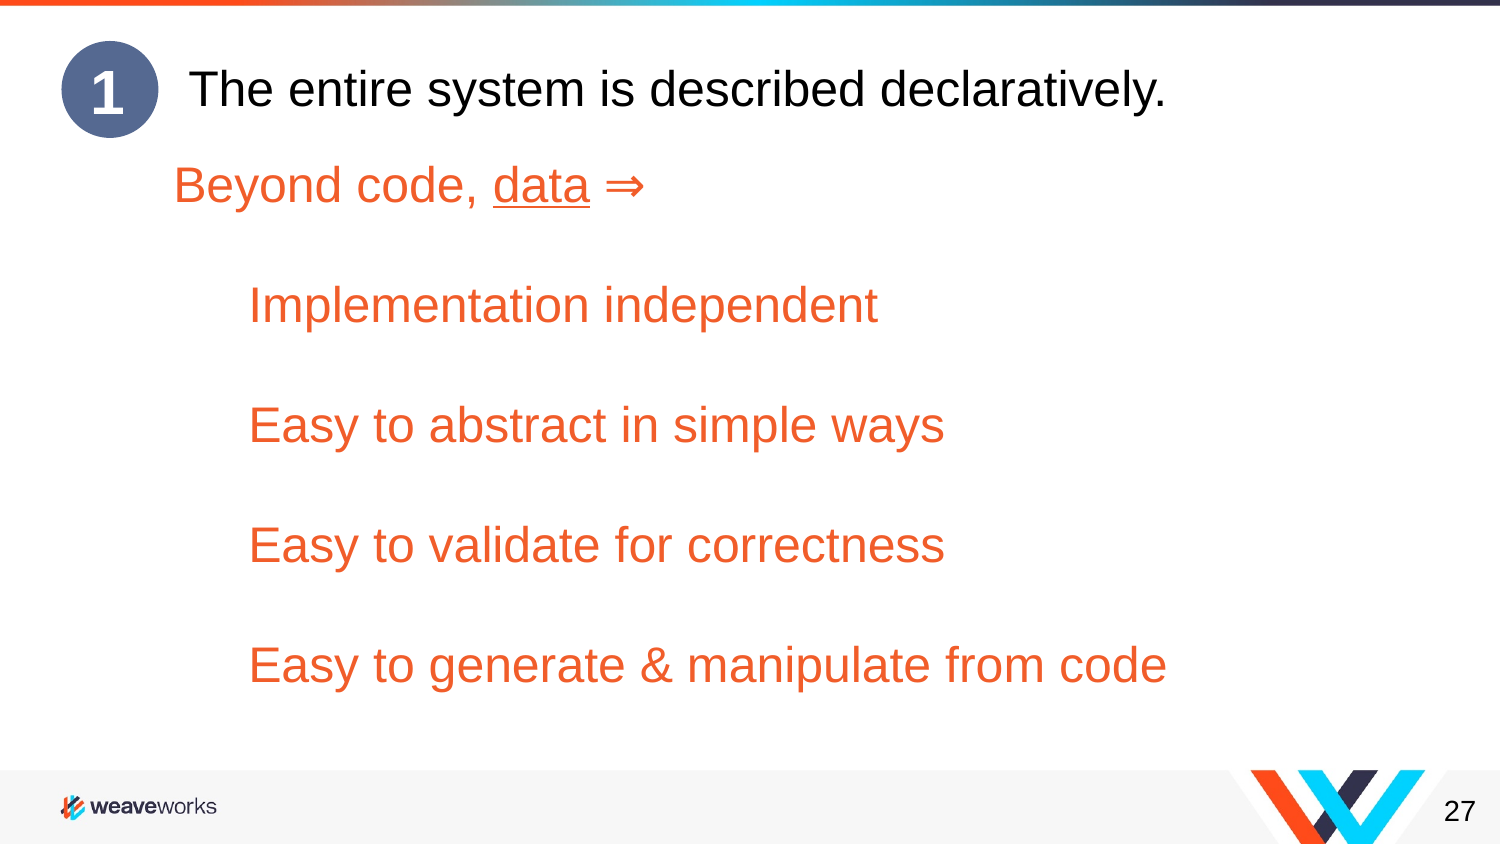

1
The entire system is described declaratively.
Beyond code, data ⇒

Implementation independent

Easy to abstract in simple ways

Easy to validate for correctness

Easy to generate & manipulate from code
27